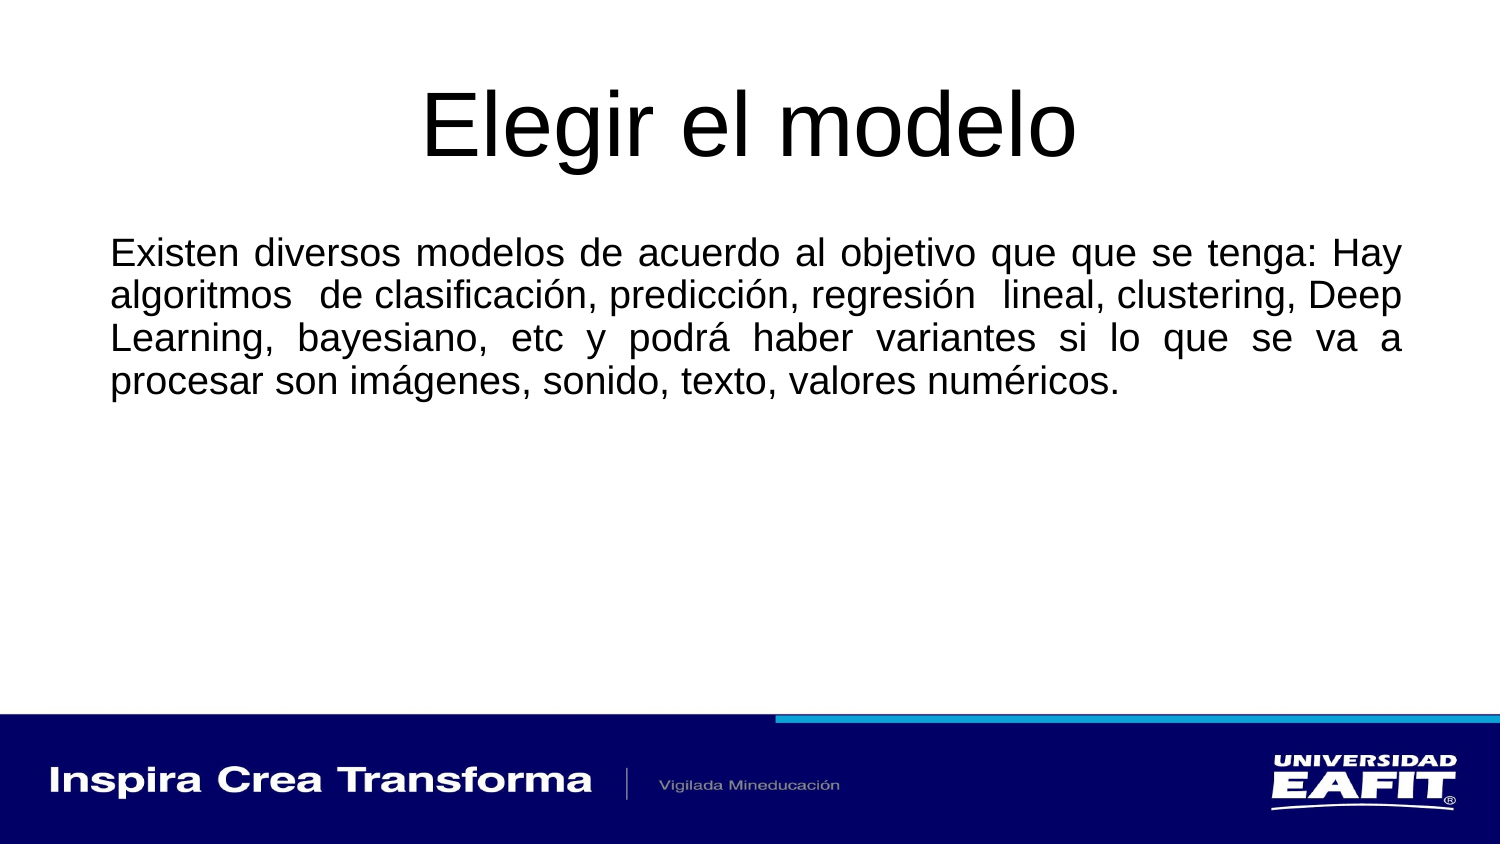

# Elegir el modelo
Existen diversos modelos de acuerdo al objetivo que que se tenga: Hay algoritmos de clasificación, predicción, regresión lineal, clustering, Deep Learning, bayesiano, etc y podrá haber variantes si lo que se va a procesar son imágenes, sonido, texto, valores numéricos.